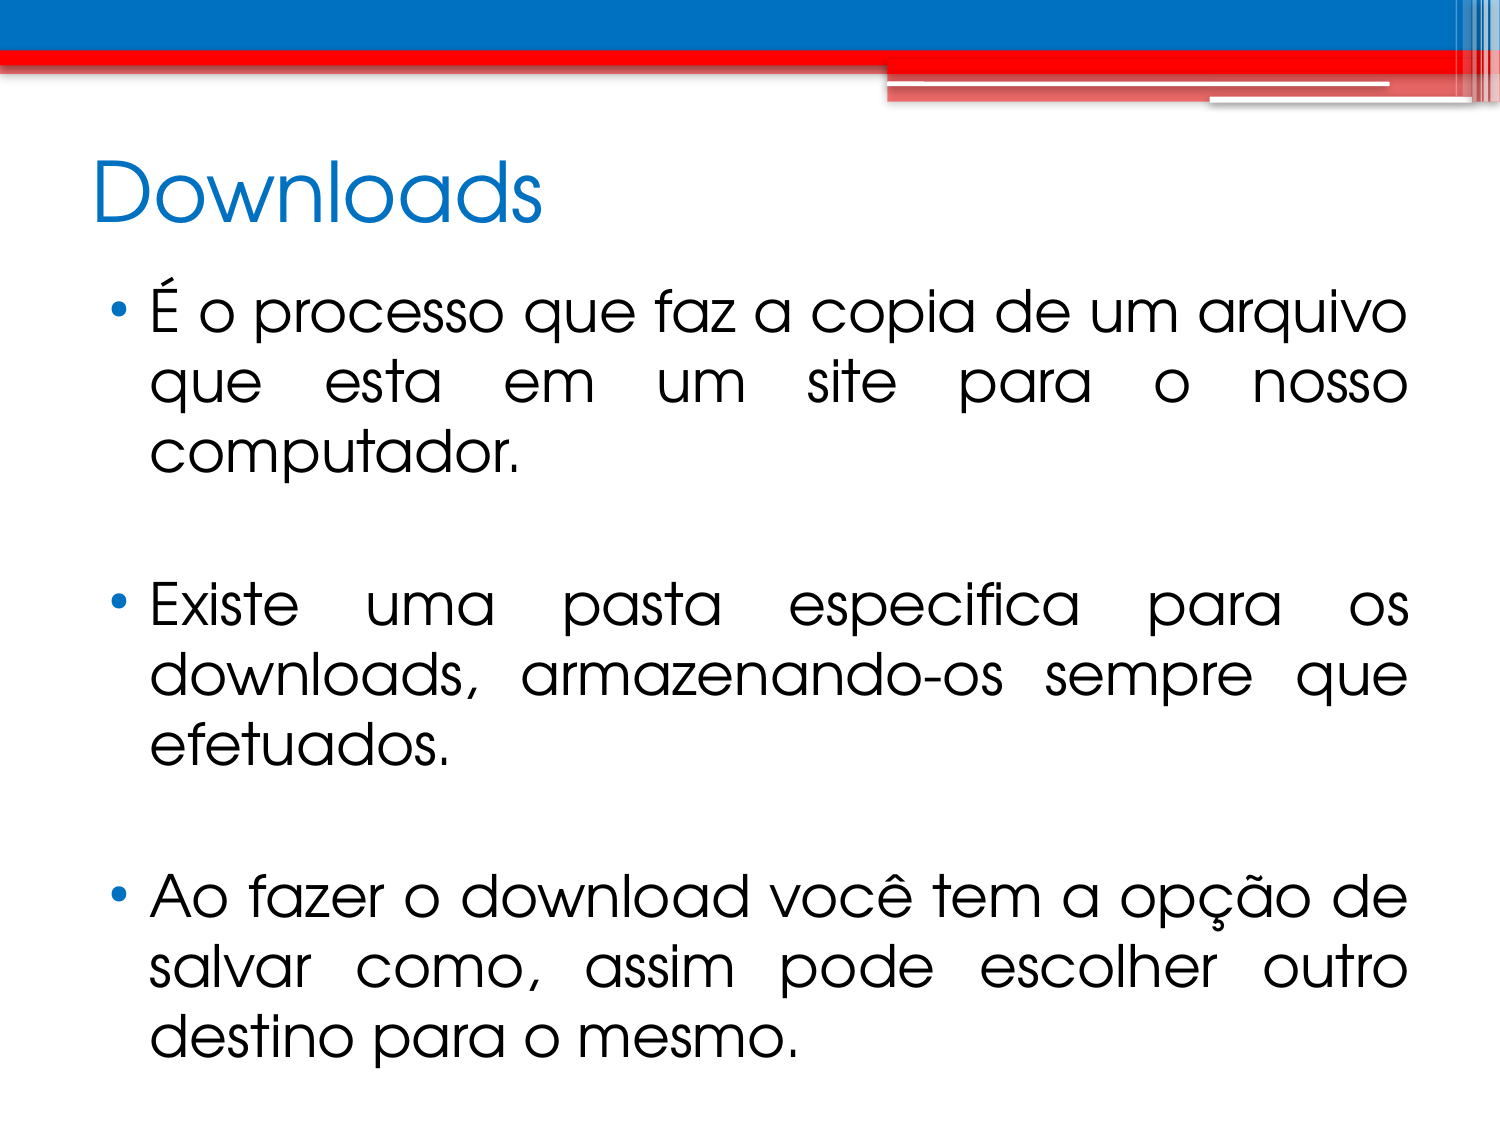

# Downloads
É o processo que faz a copia de um arquivo que esta em um site para o nosso computador.

Existe uma pasta especifica para os downloads, armazenando-os sempre que efetuados.

Ao fazer o download você tem a opção de salvar como, assim pode escolher outro destino para o mesmo.